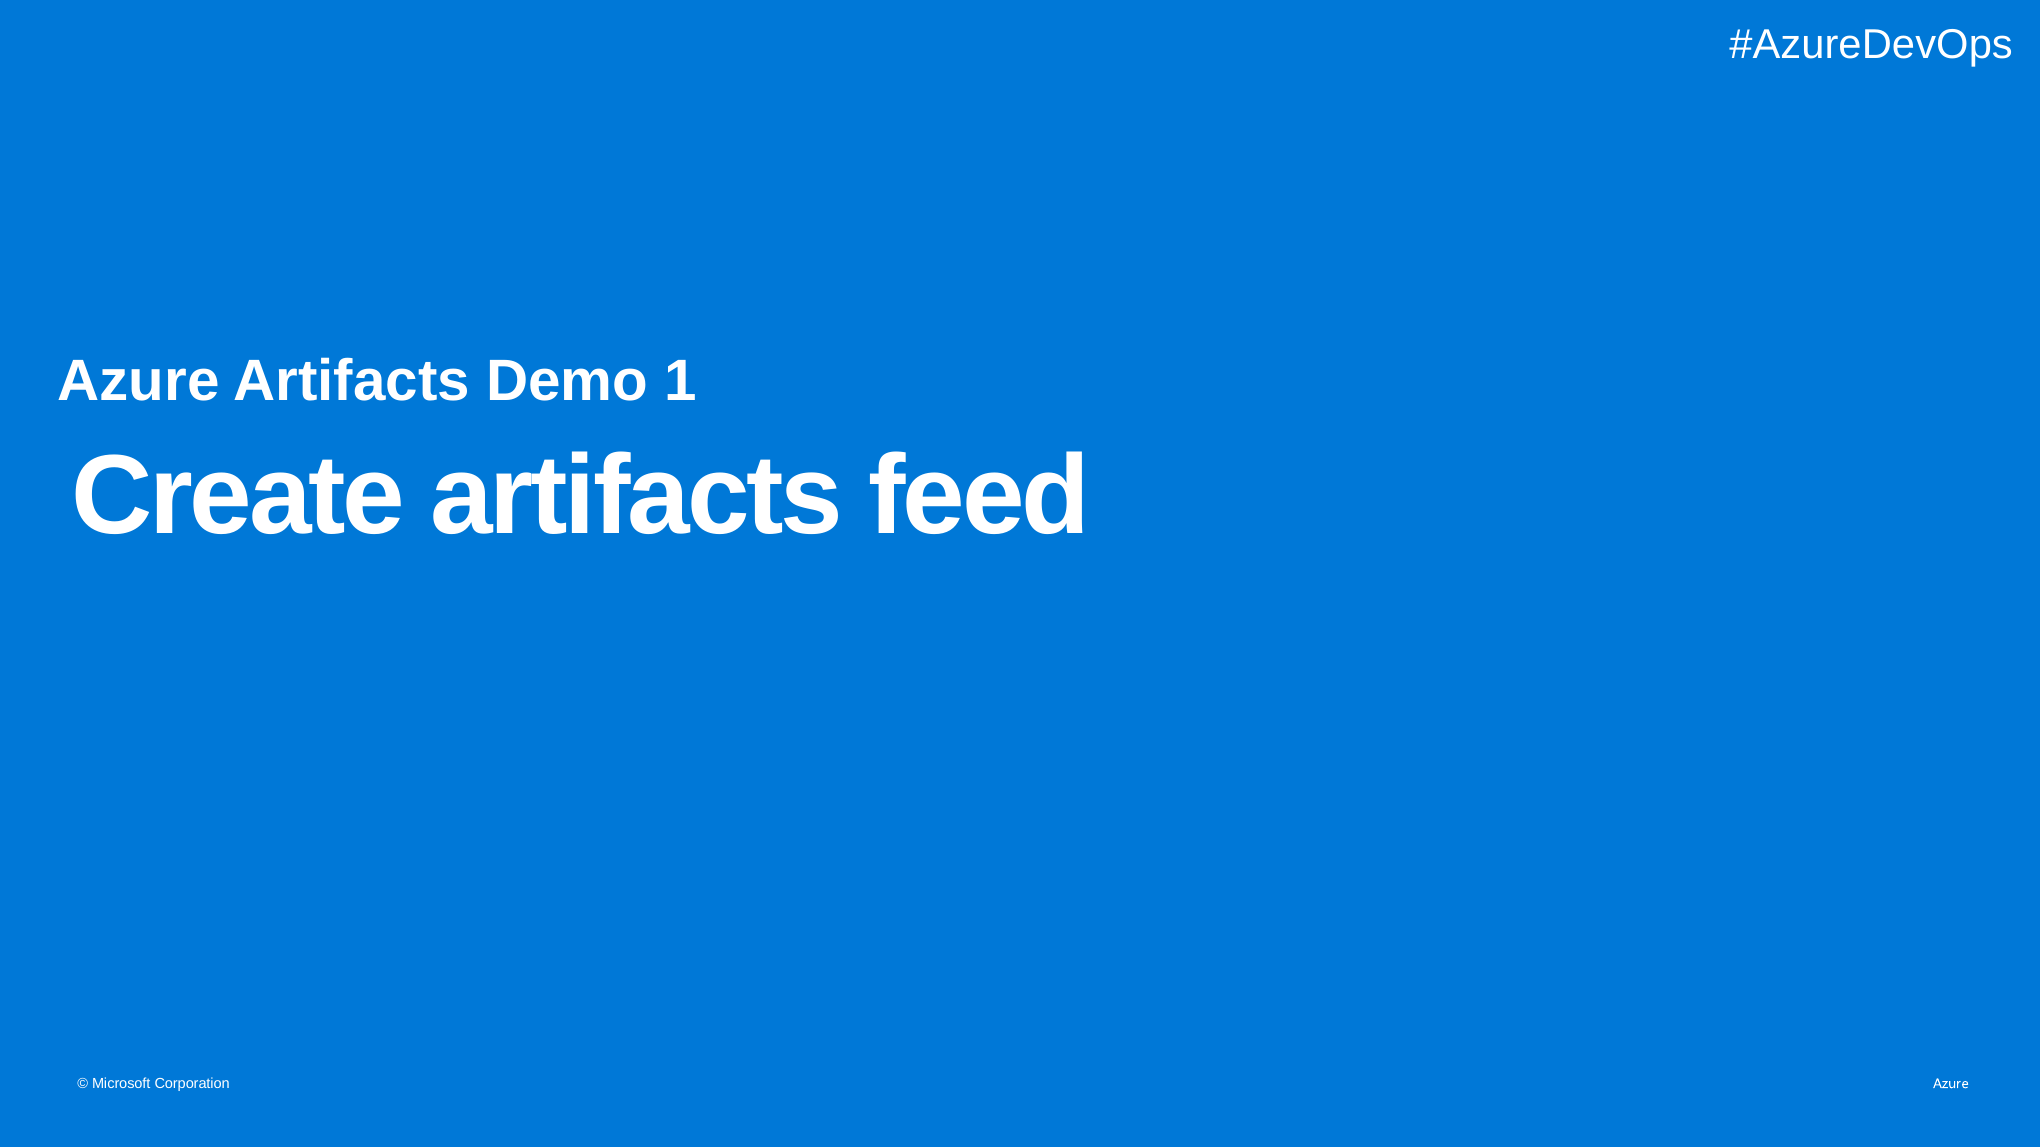

#AzureDevOps
Azure Artifacts Demo 1
# Create artifacts feed